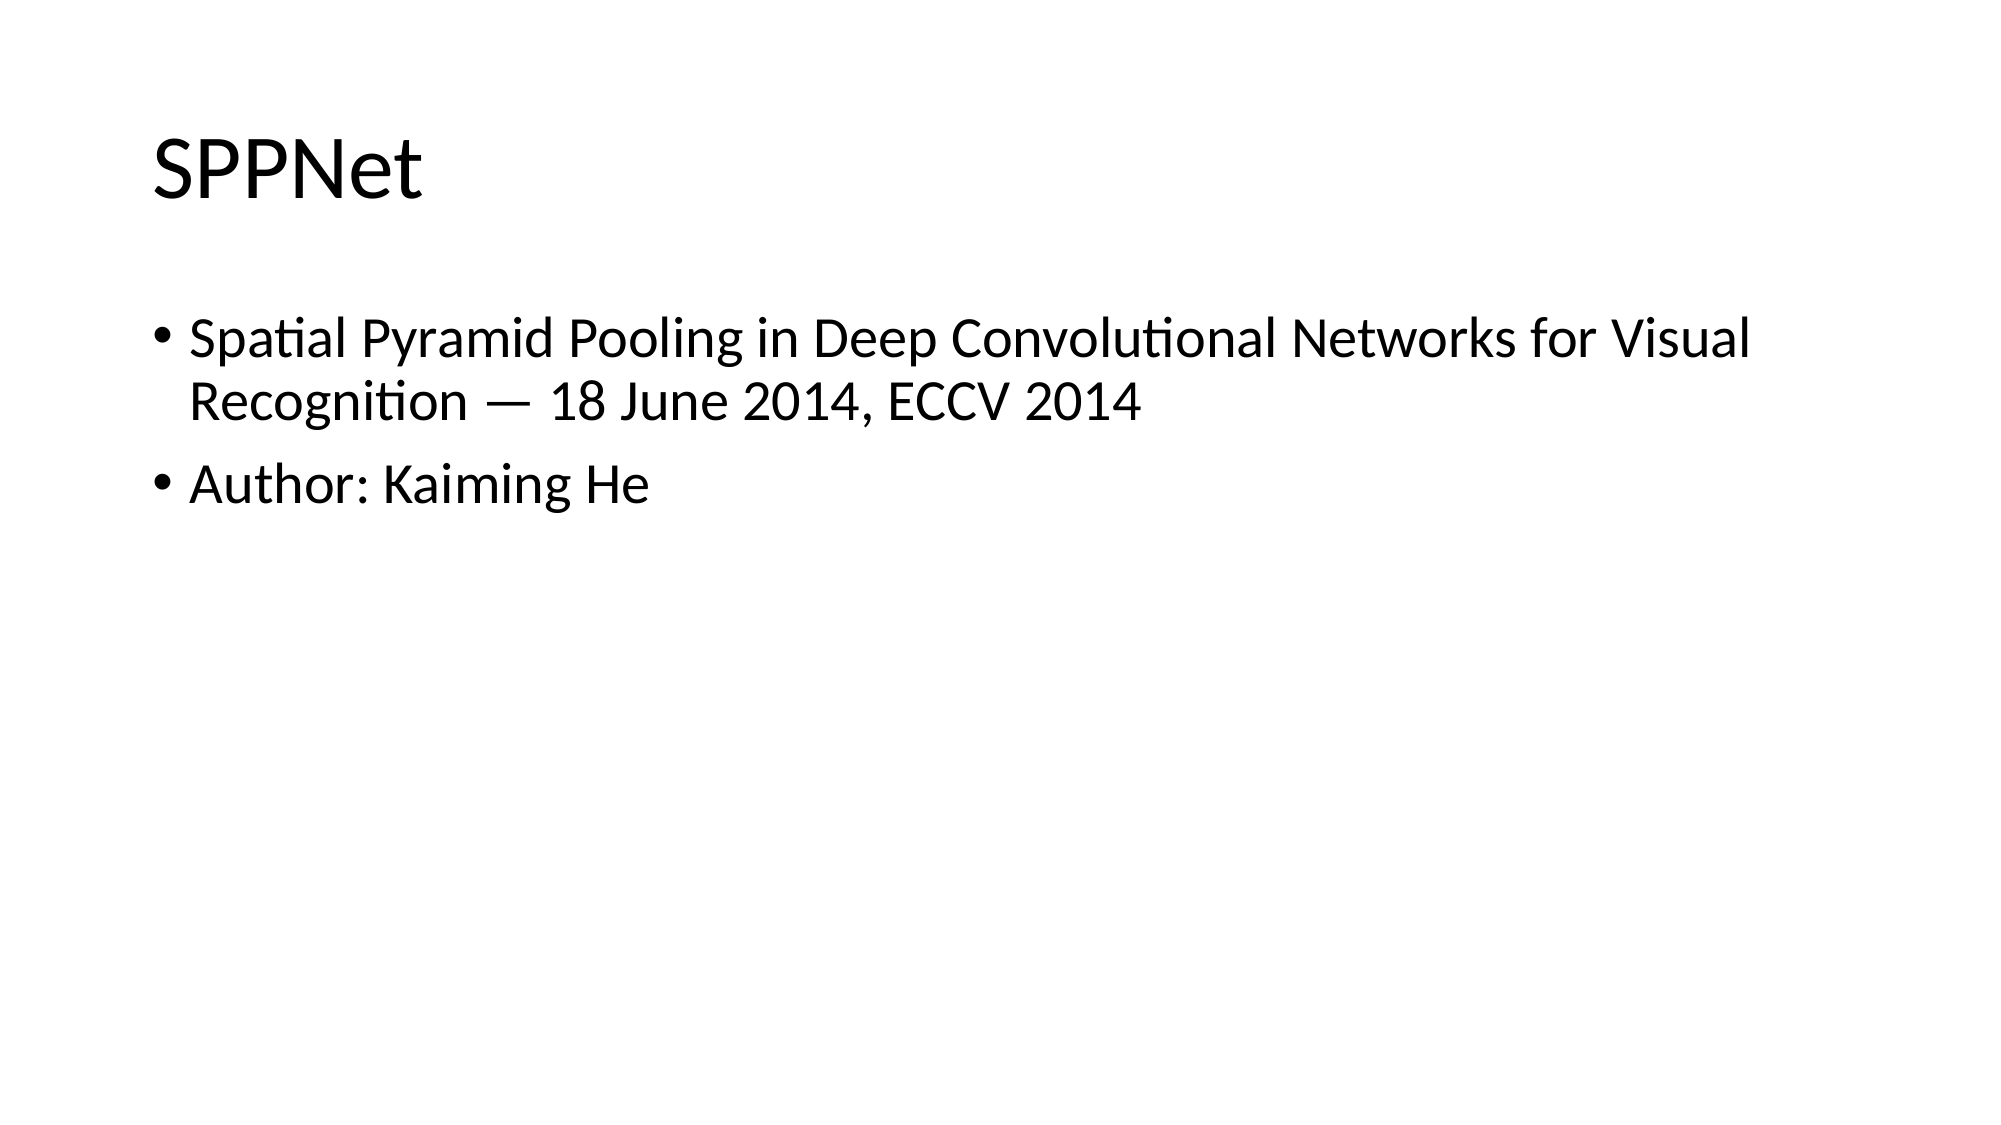

# SPPNet
Spatial Pyramid Pooling in Deep Convolutional Networks for Visual Recognition — 18 June 2014, ECCV 2014
Author: Kaiming He